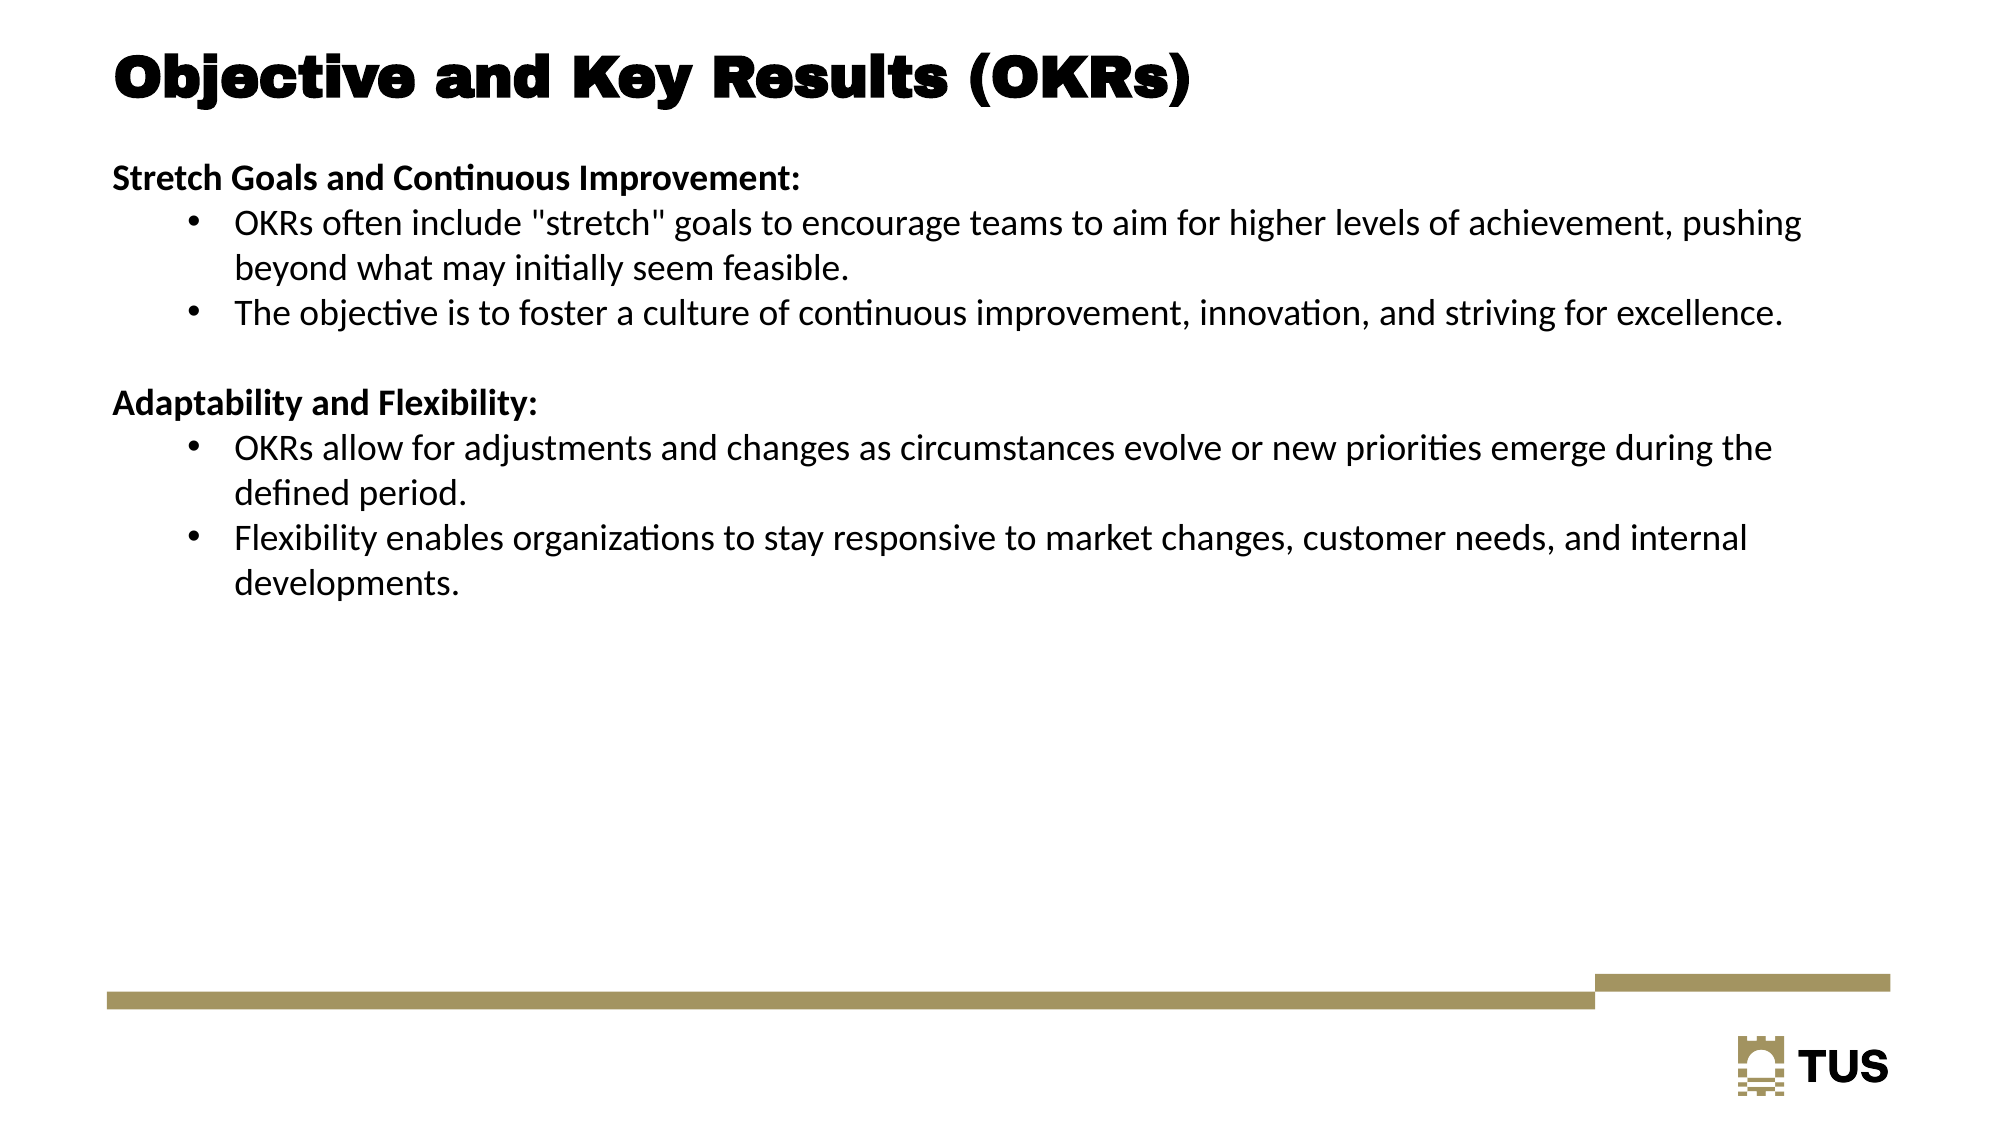

# Objective and Key Results (OKRs)

Stretch Goals and Continuous Improvement:
OKRs often include "stretch" goals to encourage teams to aim for higher levels of achievement, pushing beyond what may initially seem feasible.
The objective is to foster a culture of continuous improvement, innovation, and striving for excellence.

Adaptability and Flexibility:
OKRs allow for adjustments and changes as circumstances evolve or new priorities emerge during the defined period.
Flexibility enables organizations to stay responsive to market changes, customer needs, and internal developments.